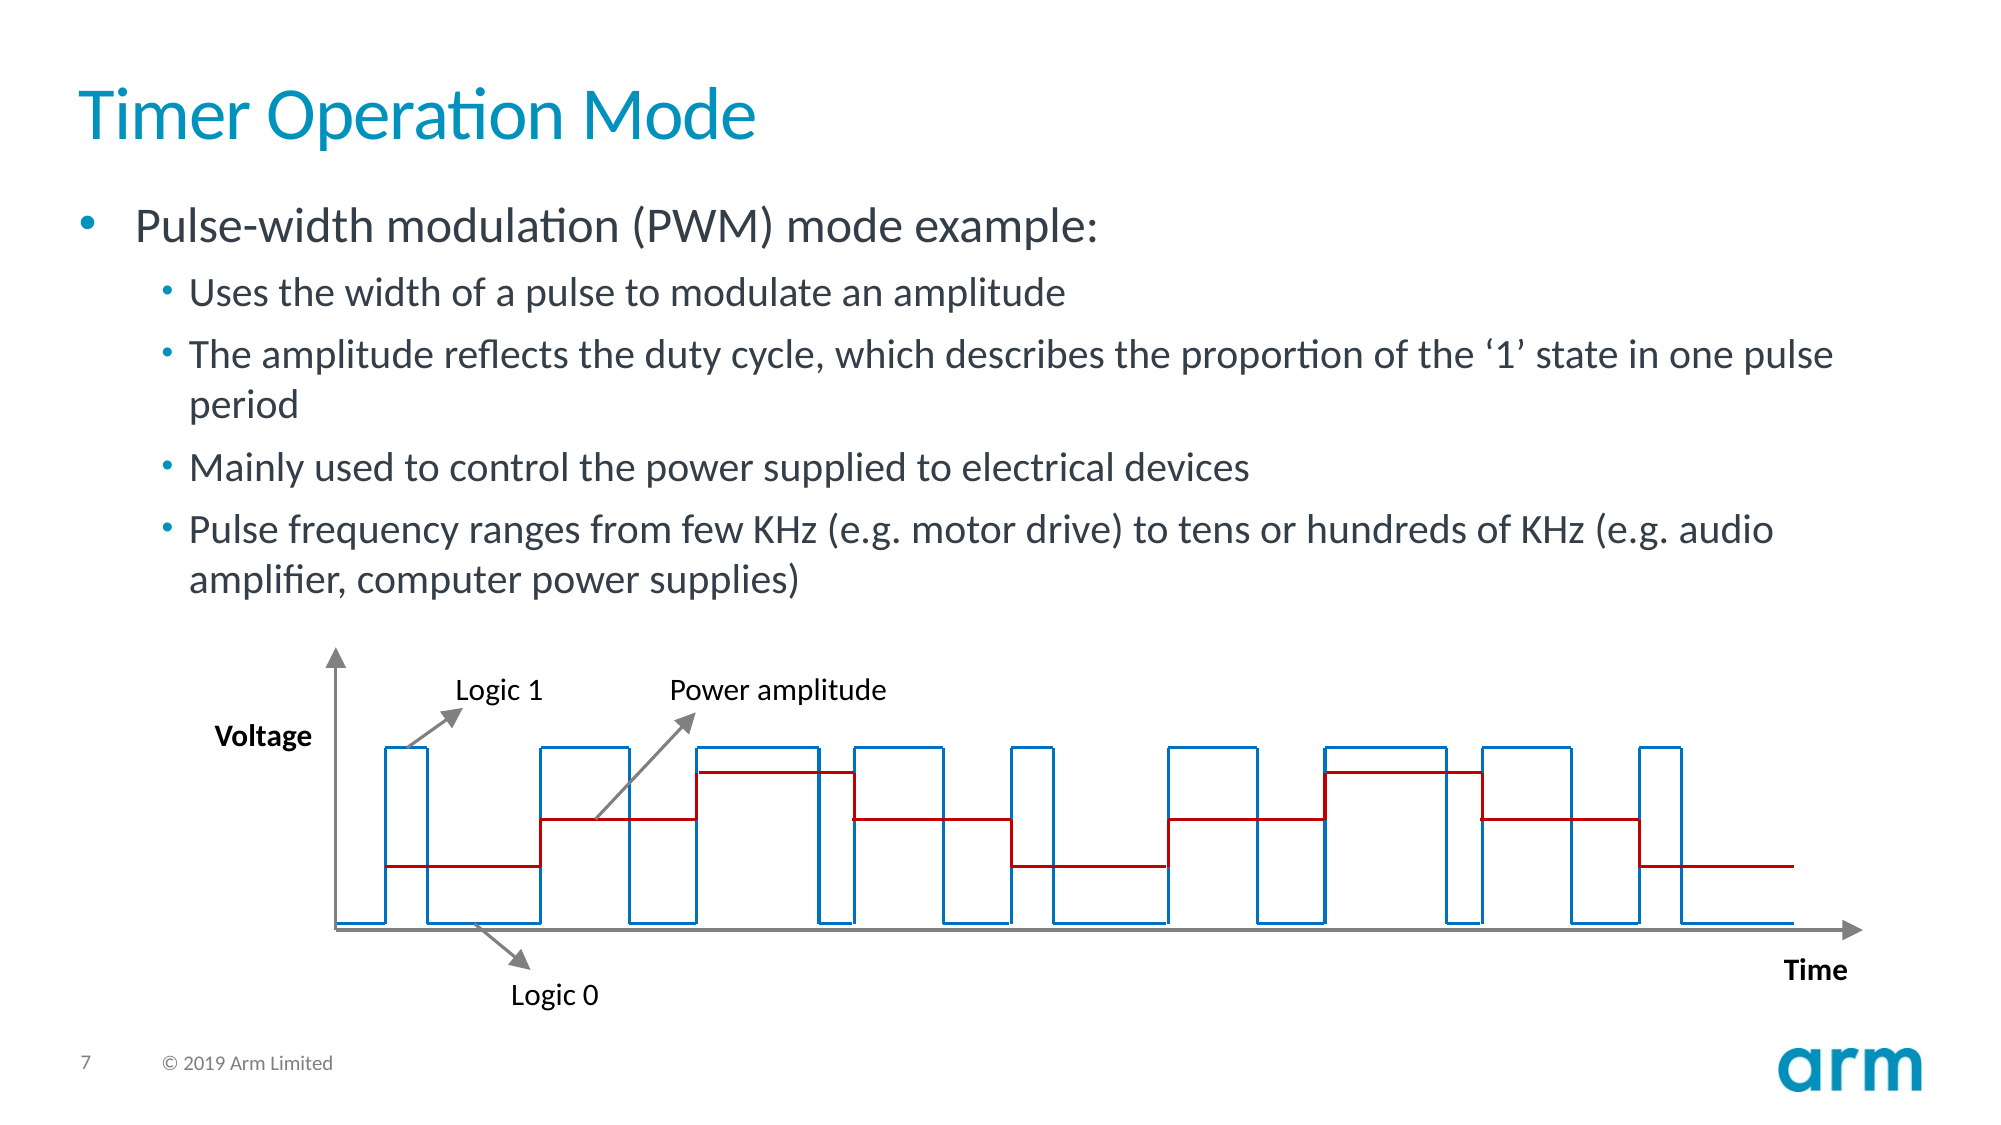

# Timer Operation Mode
Pulse-width modulation (PWM) mode example:
Uses the width of a pulse to modulate an amplitude
The amplitude reflects the duty cycle, which describes the proportion of the ‘1’ state in one pulse period
Mainly used to control the power supplied to electrical devices
Pulse frequency ranges from few KHz (e.g. motor drive) to tens or hundreds of KHz (e.g. audio amplifier, computer power supplies)

Voltage
Time
Logic 1
Power amplitude
Logic 0